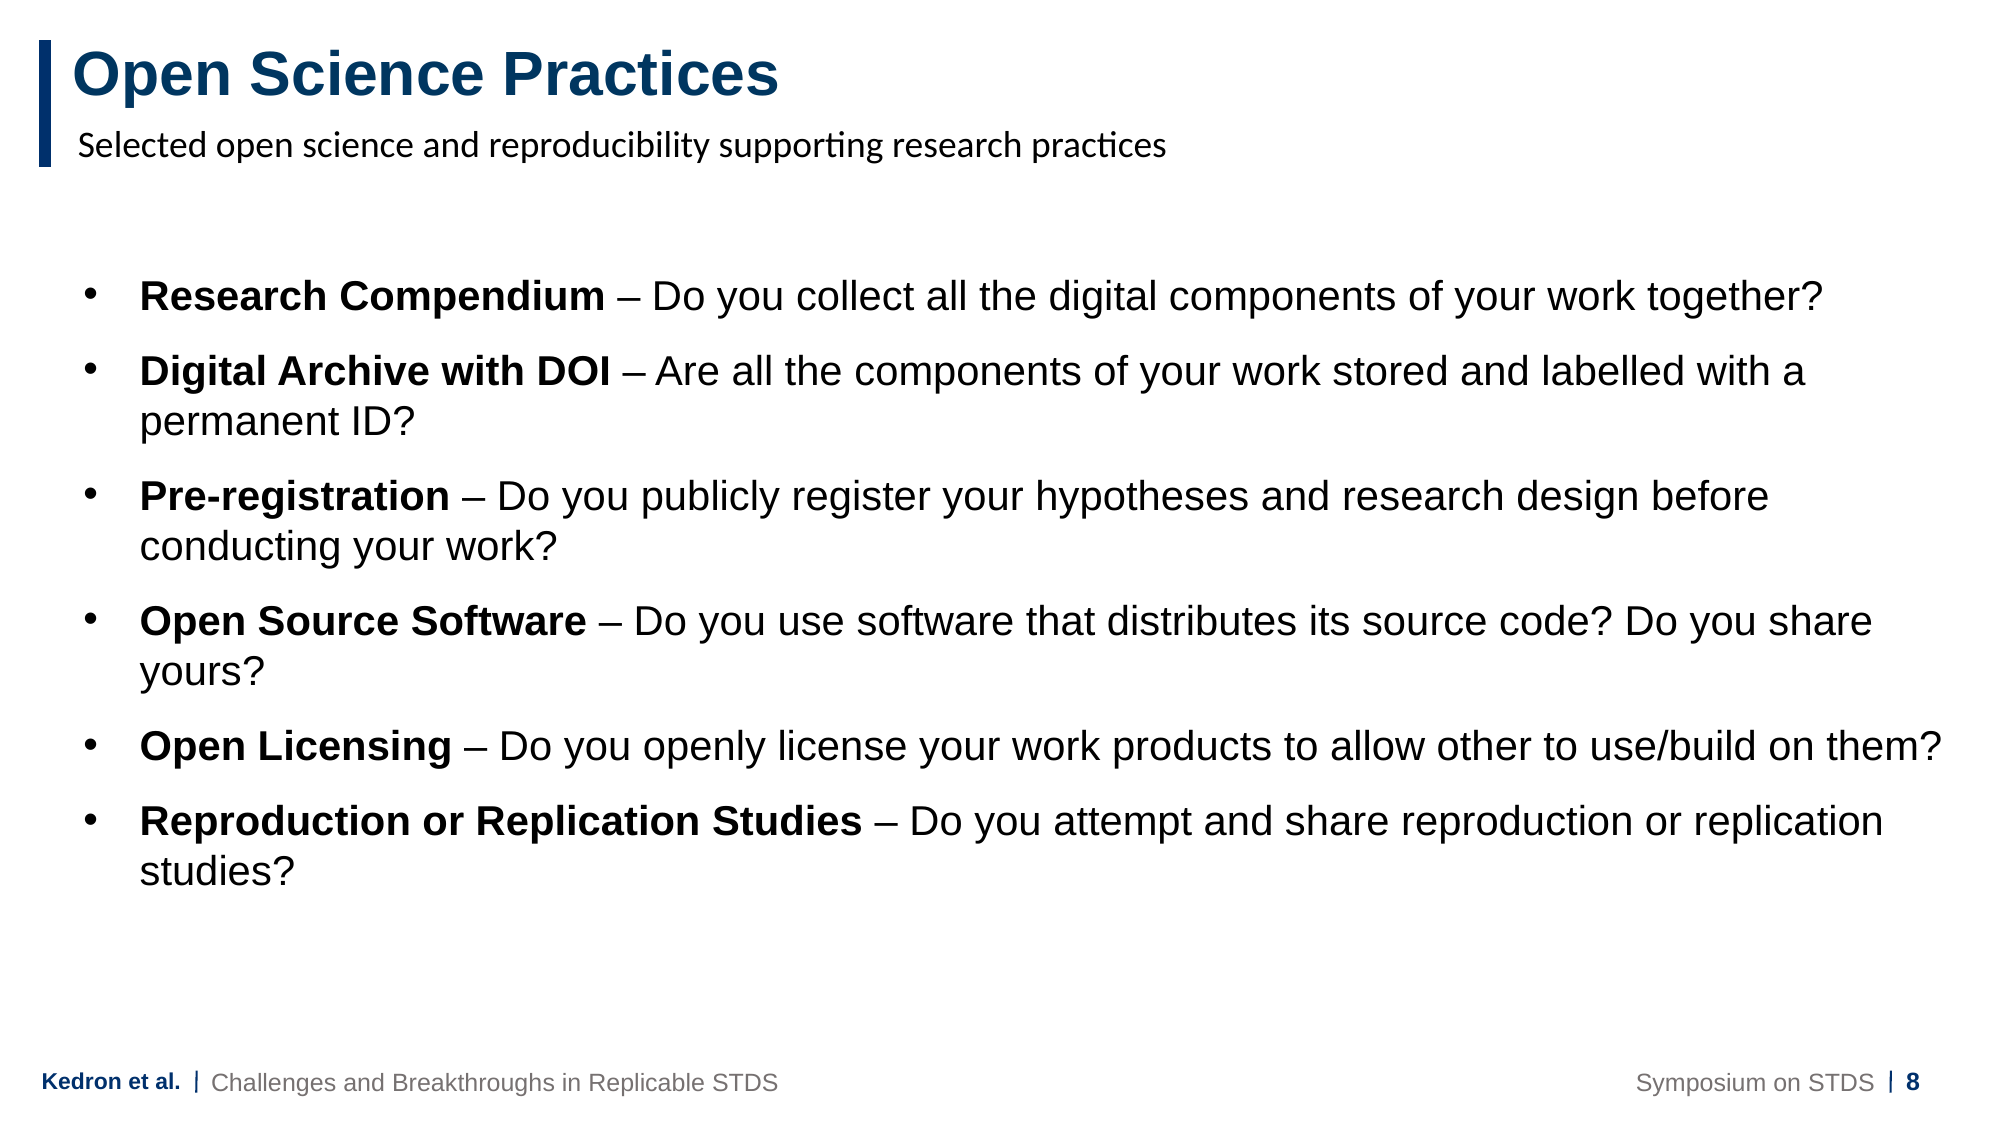

Open Science Practices
Selected open science and reproducibility supporting research practices
Research Compendium – Do you collect all the digital components of your work together?
Digital Archive with DOI – Are all the components of your work stored and labelled with a permanent ID?
Pre-registration – Do you publicly register your hypotheses and research design before conducting your work?
Open Source Software – Do you use software that distributes its source code? Do you share yours?
Open Licensing – Do you openly license your work products to allow other to use/build on them?
Reproduction or Replication Studies – Do you attempt and share reproduction or replication studies?
Challenges and Breakthroughs in Replicable STDS
Symposium on STDS
8
Kedron et al.